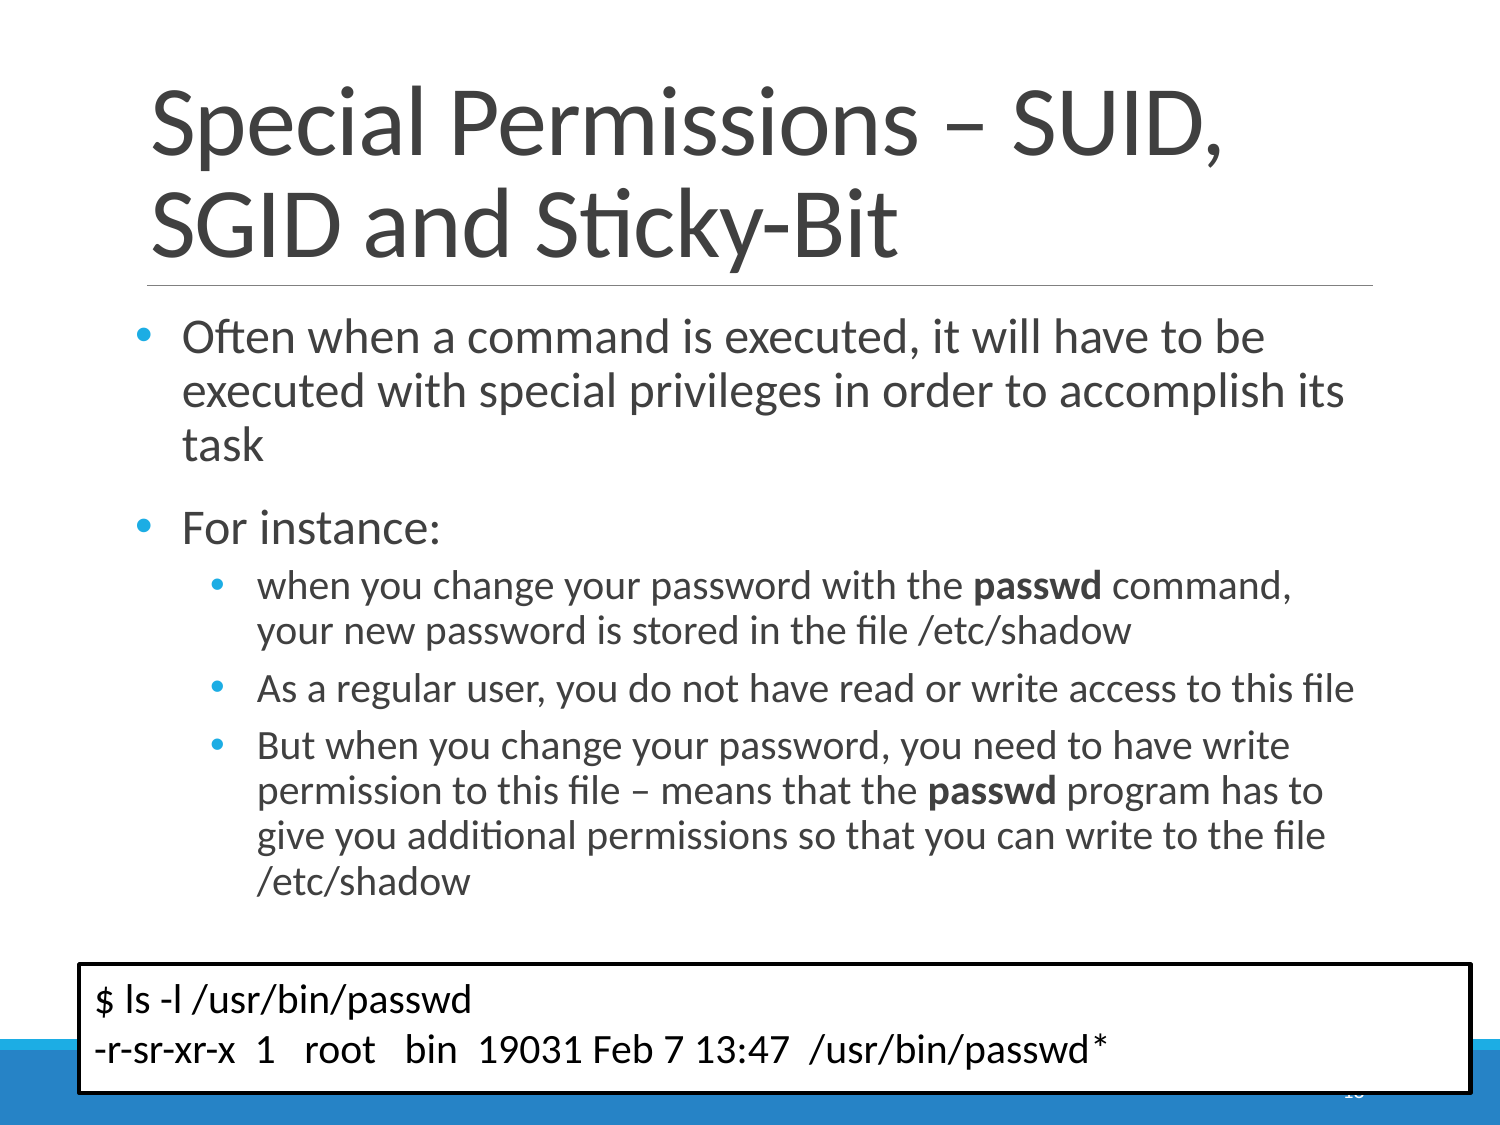

# Special Permissions – SUID, SGID and Sticky-Bit
Often when a command is executed, it will have to be executed with special privileges in order to accomplish its task
For instance:
when you change your password with the passwd command, your new password is stored in the file /etc/shadow
As a regular user, you do not have read or write access to this file
But when you change your password, you need to have write permission to this file – means that the passwd program has to give you additional permissions so that you can write to the file /etc/shadow

$ ls -l /usr/bin/passwd
-r-sr-xr-x  1   root   bin  19031 Feb 7 13:47  /usr/bin/passwd*
18